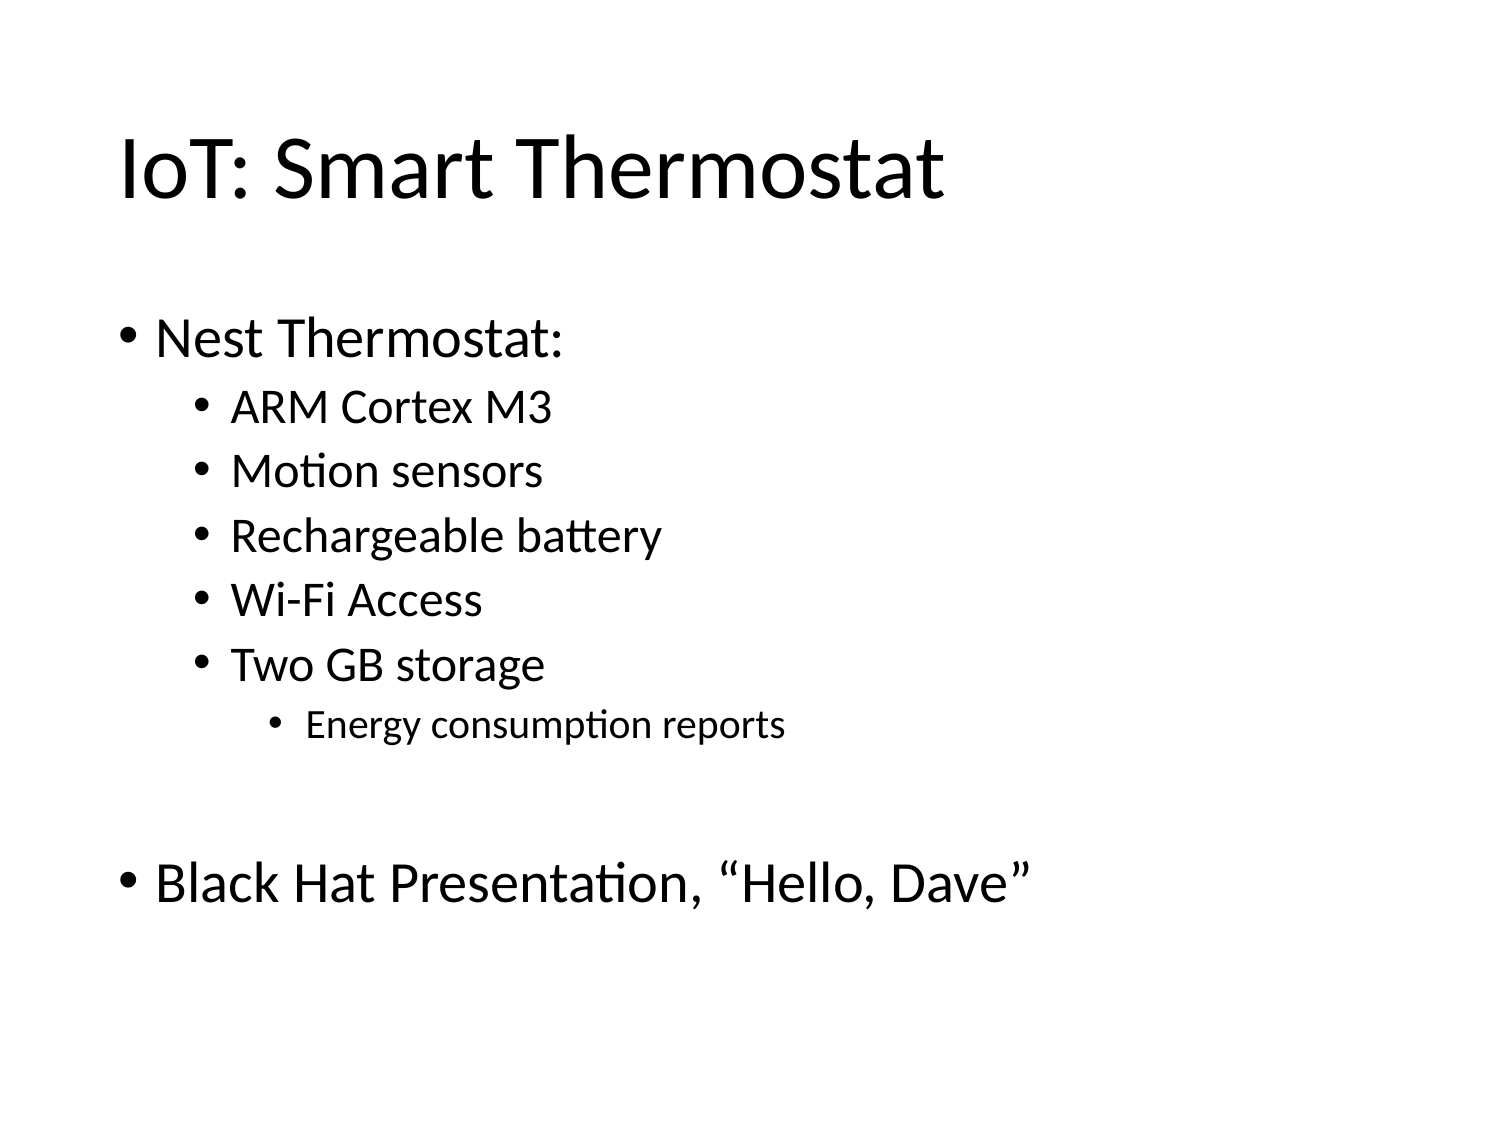

# IoT: Smart Thermostat
Nest Thermostat:
ARM Cortex M3
Motion sensors
Rechargeable battery
Wi-Fi Access
Two GB storage
Energy consumption reports

Black Hat Presentation, “Hello, Dave”